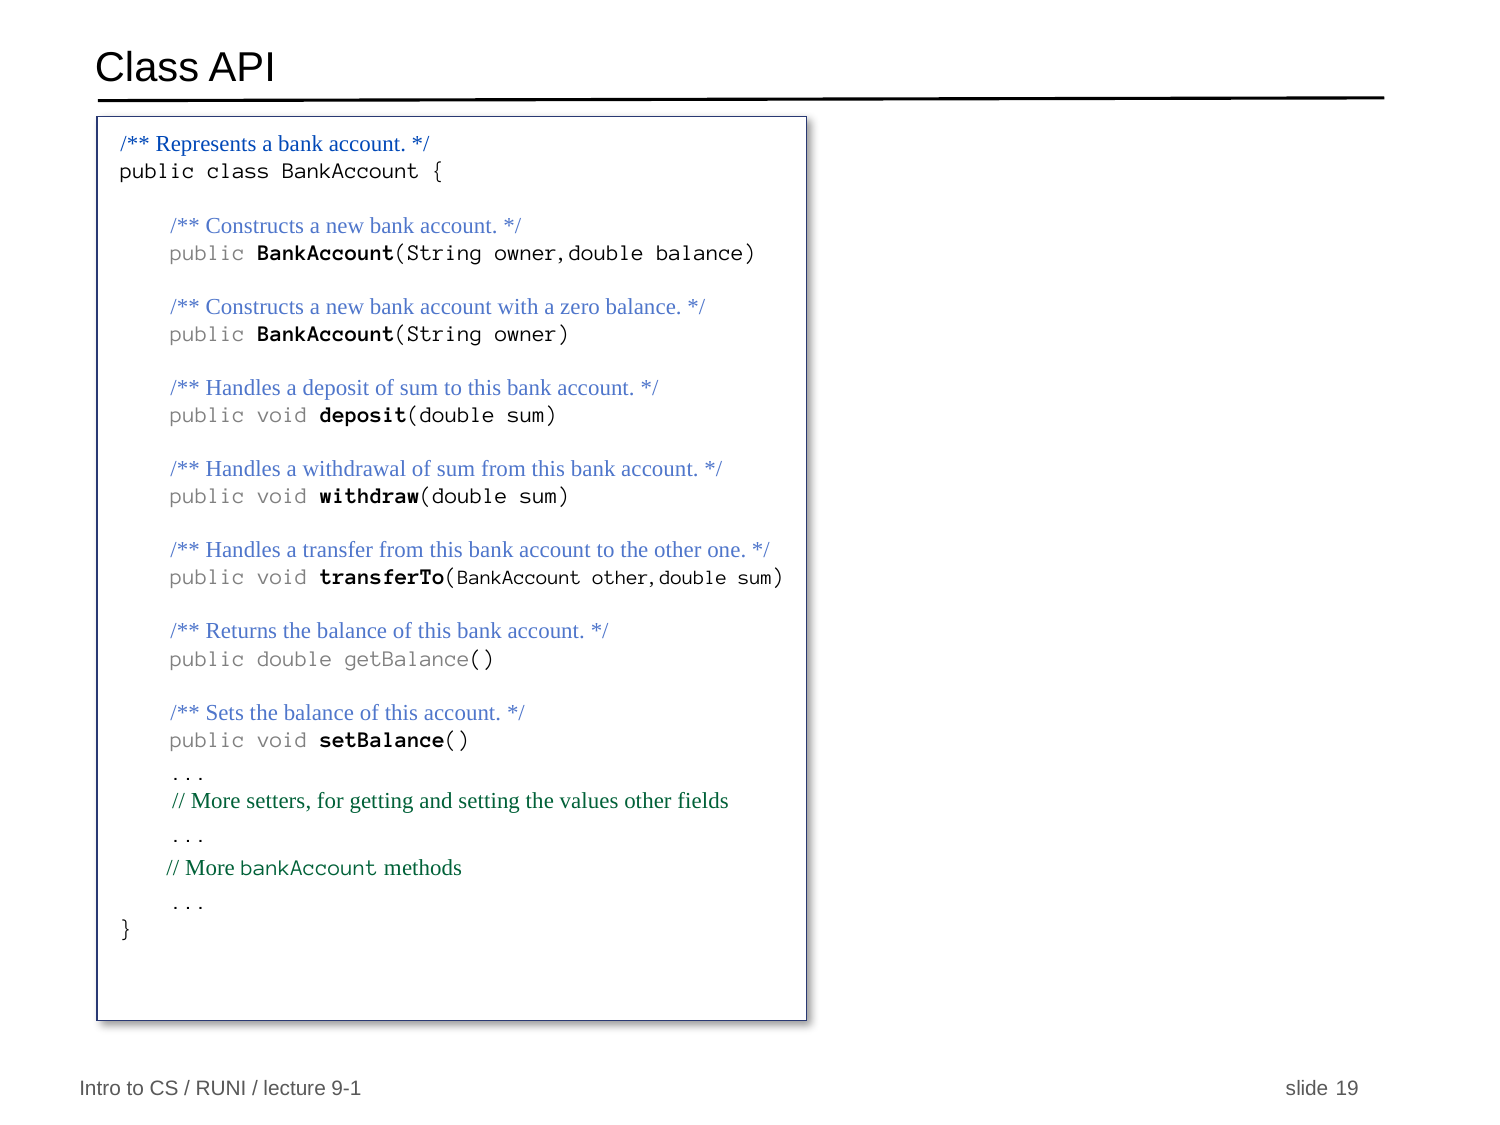

# Class API
/** Represents a bank account. */
public class BankAccount {

    /** Constructs a new bank account. */
    public BankAccount(String owner, double balance)

    /** Constructs a new bank account with a zero balance. */
    public BankAccount(String owner)

    /** Handles a deposit of sum to this bank account. */
    public void deposit(double sum)

    /** Handles a withdrawal of sum from this bank account. */
    public void withdraw(double sum)

    /** Handles a transfer from this bank account to the other one. */
    public void transferTo(BankAccount other, double sum)

    /** Returns the balance of this bank account. */
    public double getBalance()

    /** Sets the balance of this account. */
    public void setBalance()
    ...
         // More setters, for getting and setting the values other fields
    ...
        // More bankAccount methods
    ...
}